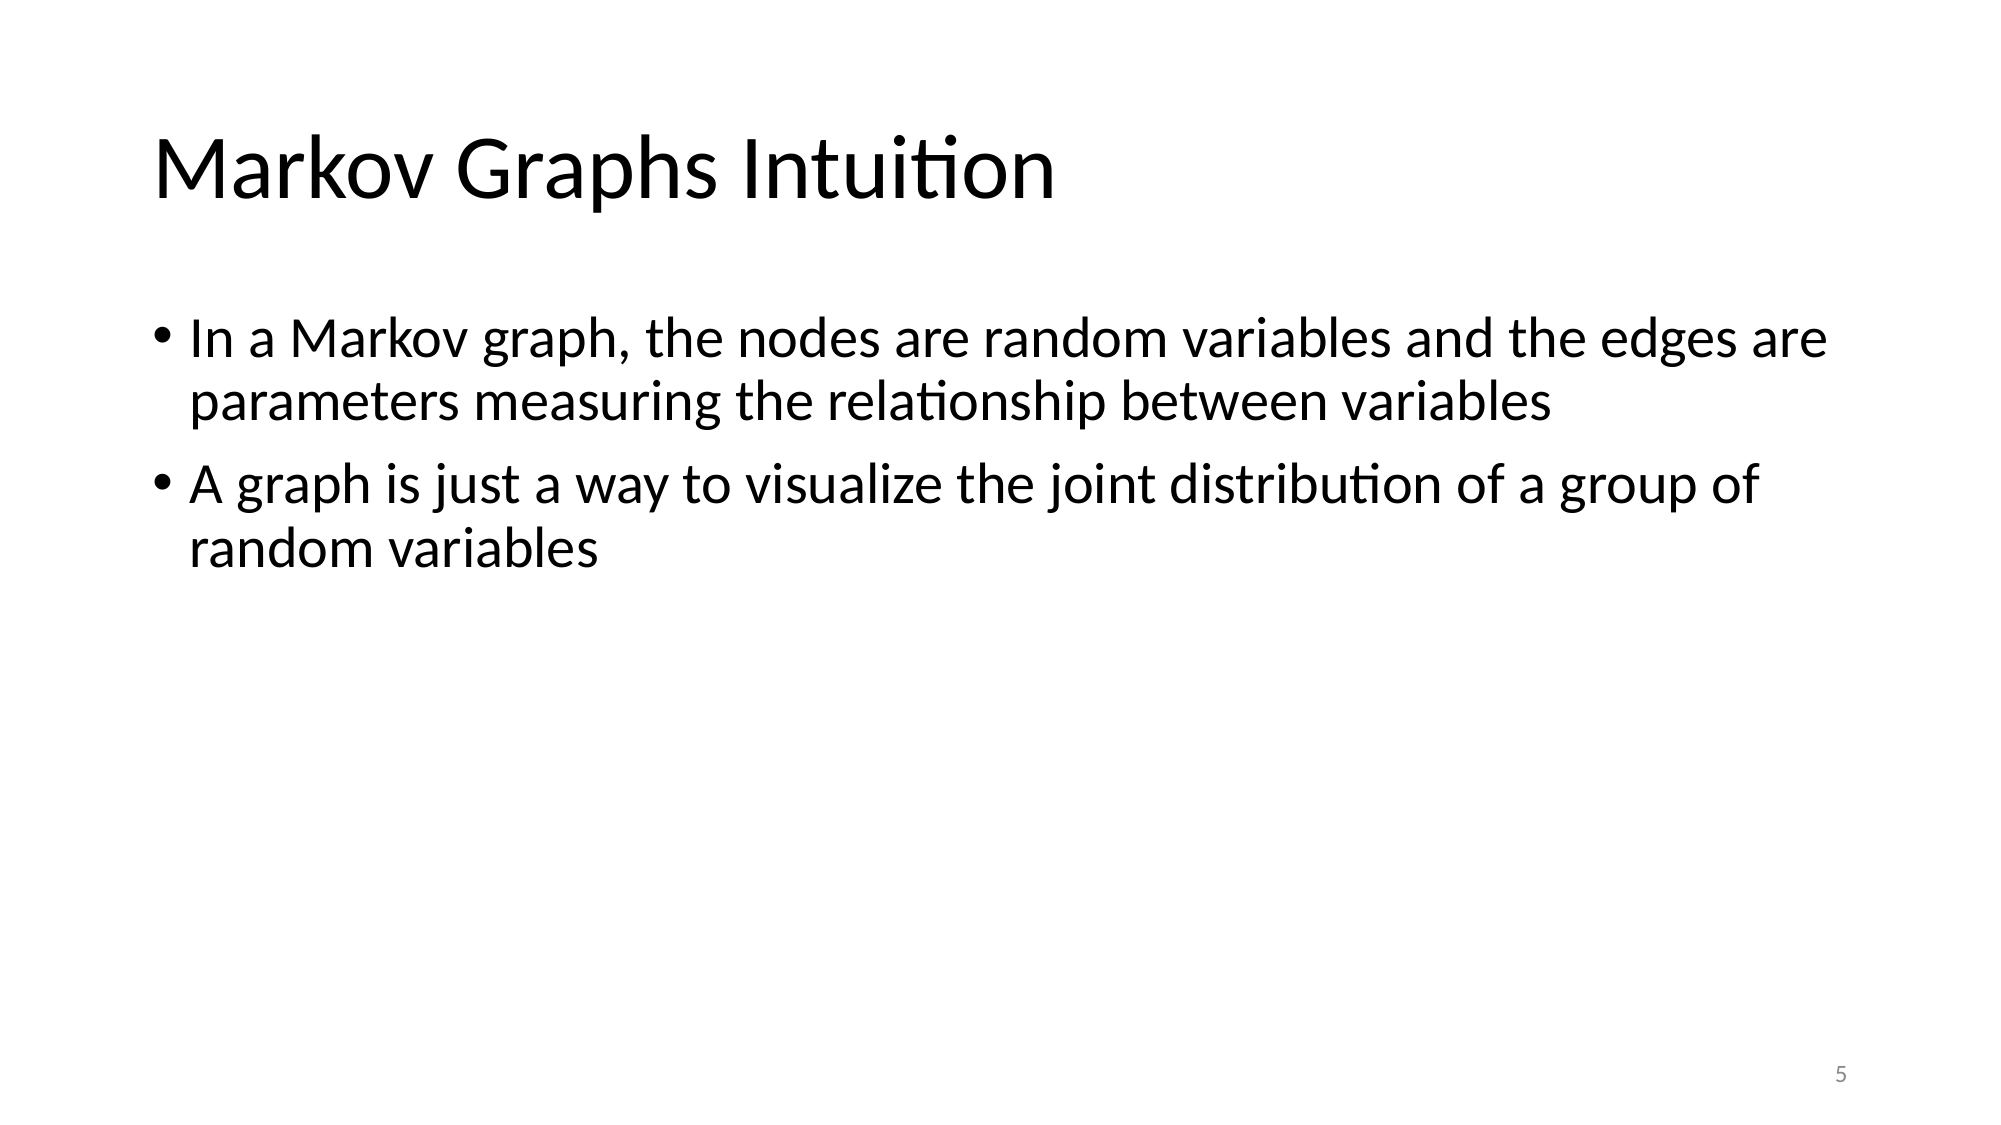

# Markov Graphs Intuition
In a Markov graph, the nodes are random variables and the edges are parameters measuring the relationship between variables
A graph is just a way to visualize the joint distribution of a group of random variables
5